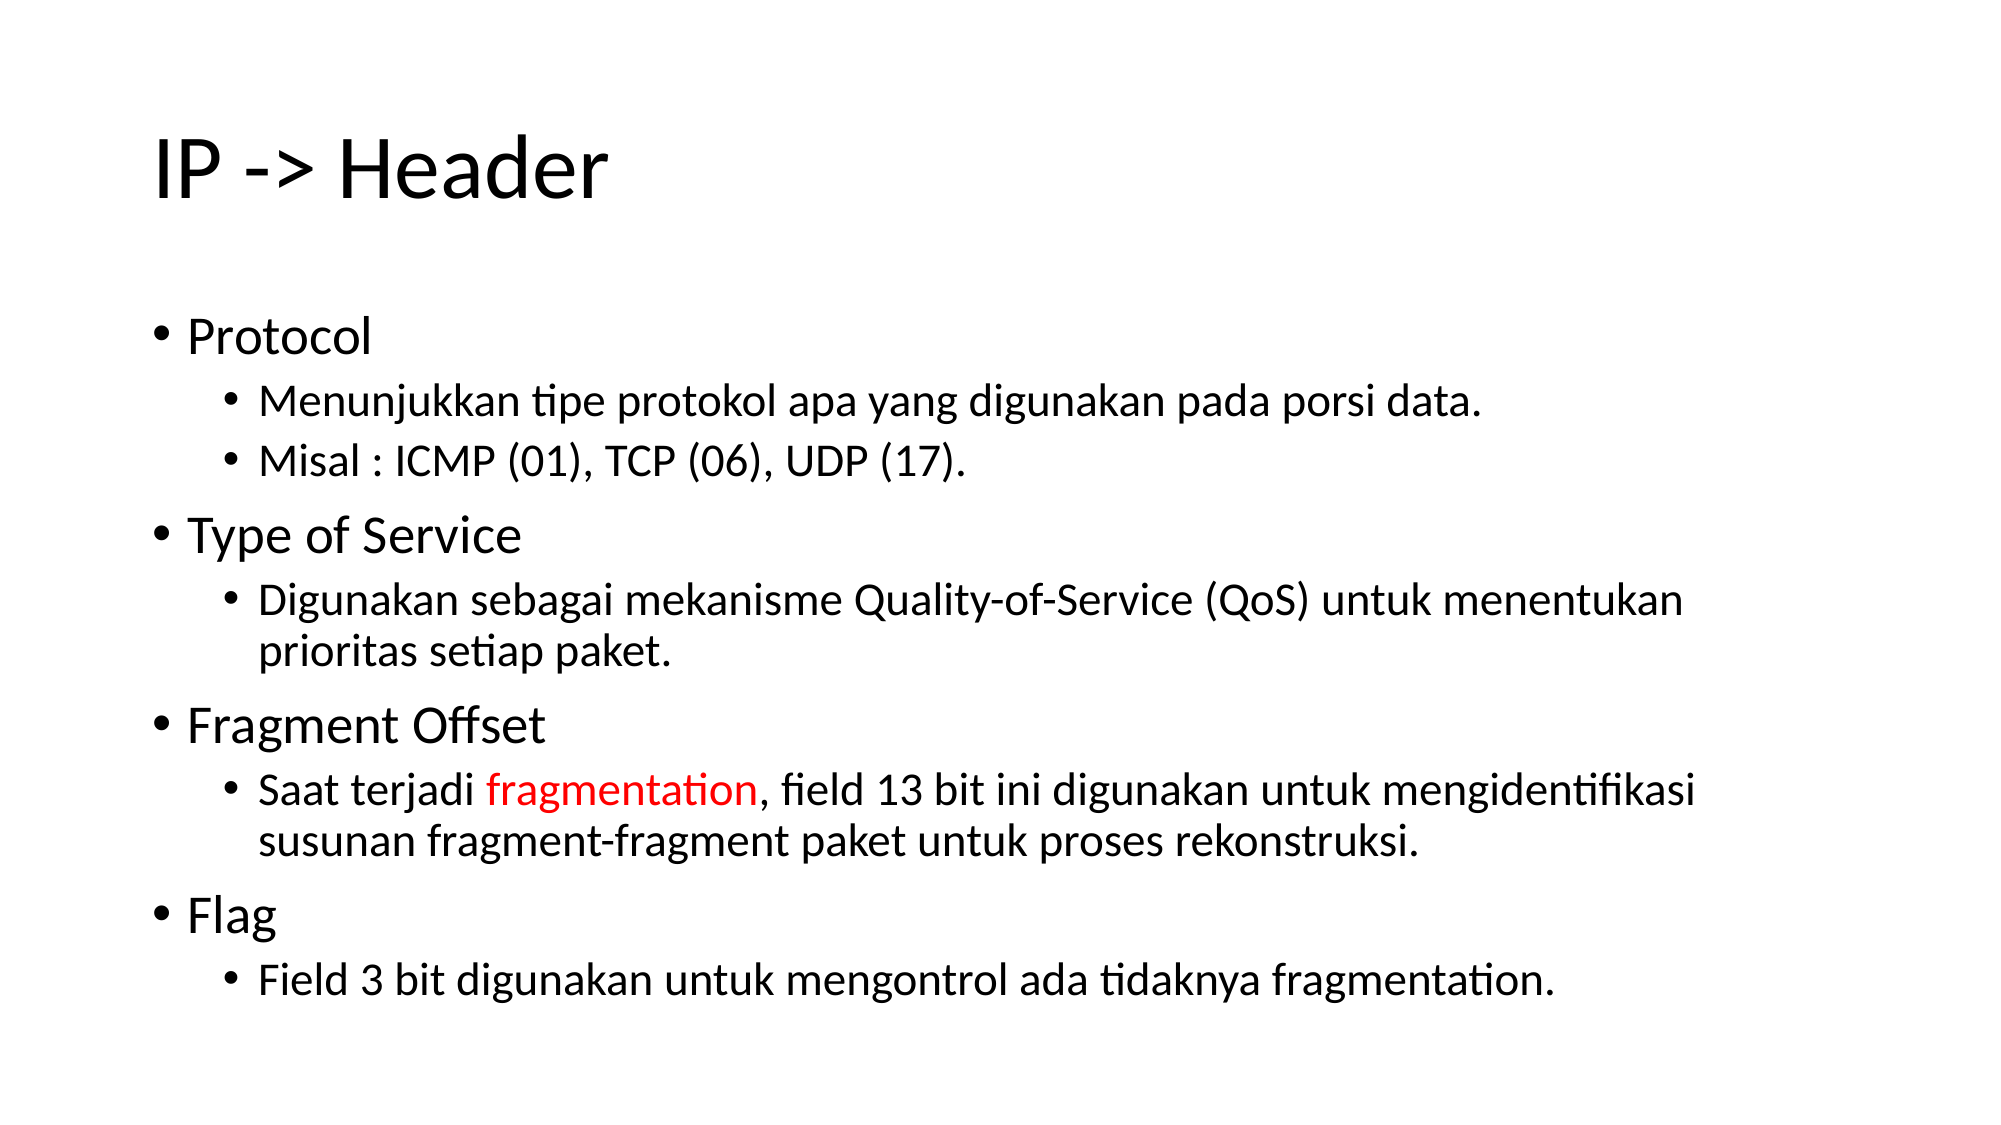

# IP -> Header
Protocol
Menunjukkan tipe protokol apa yang digunakan pada porsi data.
Misal : ICMP (01), TCP (06), UDP (17).
Type of Service
Digunakan sebagai mekanisme Quality-of-Service (QoS) untuk menentukan prioritas setiap paket.
Fragment Offset
Saat terjadi fragmentation, field 13 bit ini digunakan untuk mengidentifikasi susunan fragment-fragment paket untuk proses rekonstruksi.
Flag
Field 3 bit digunakan untuk mengontrol ada tidaknya fragmentation.